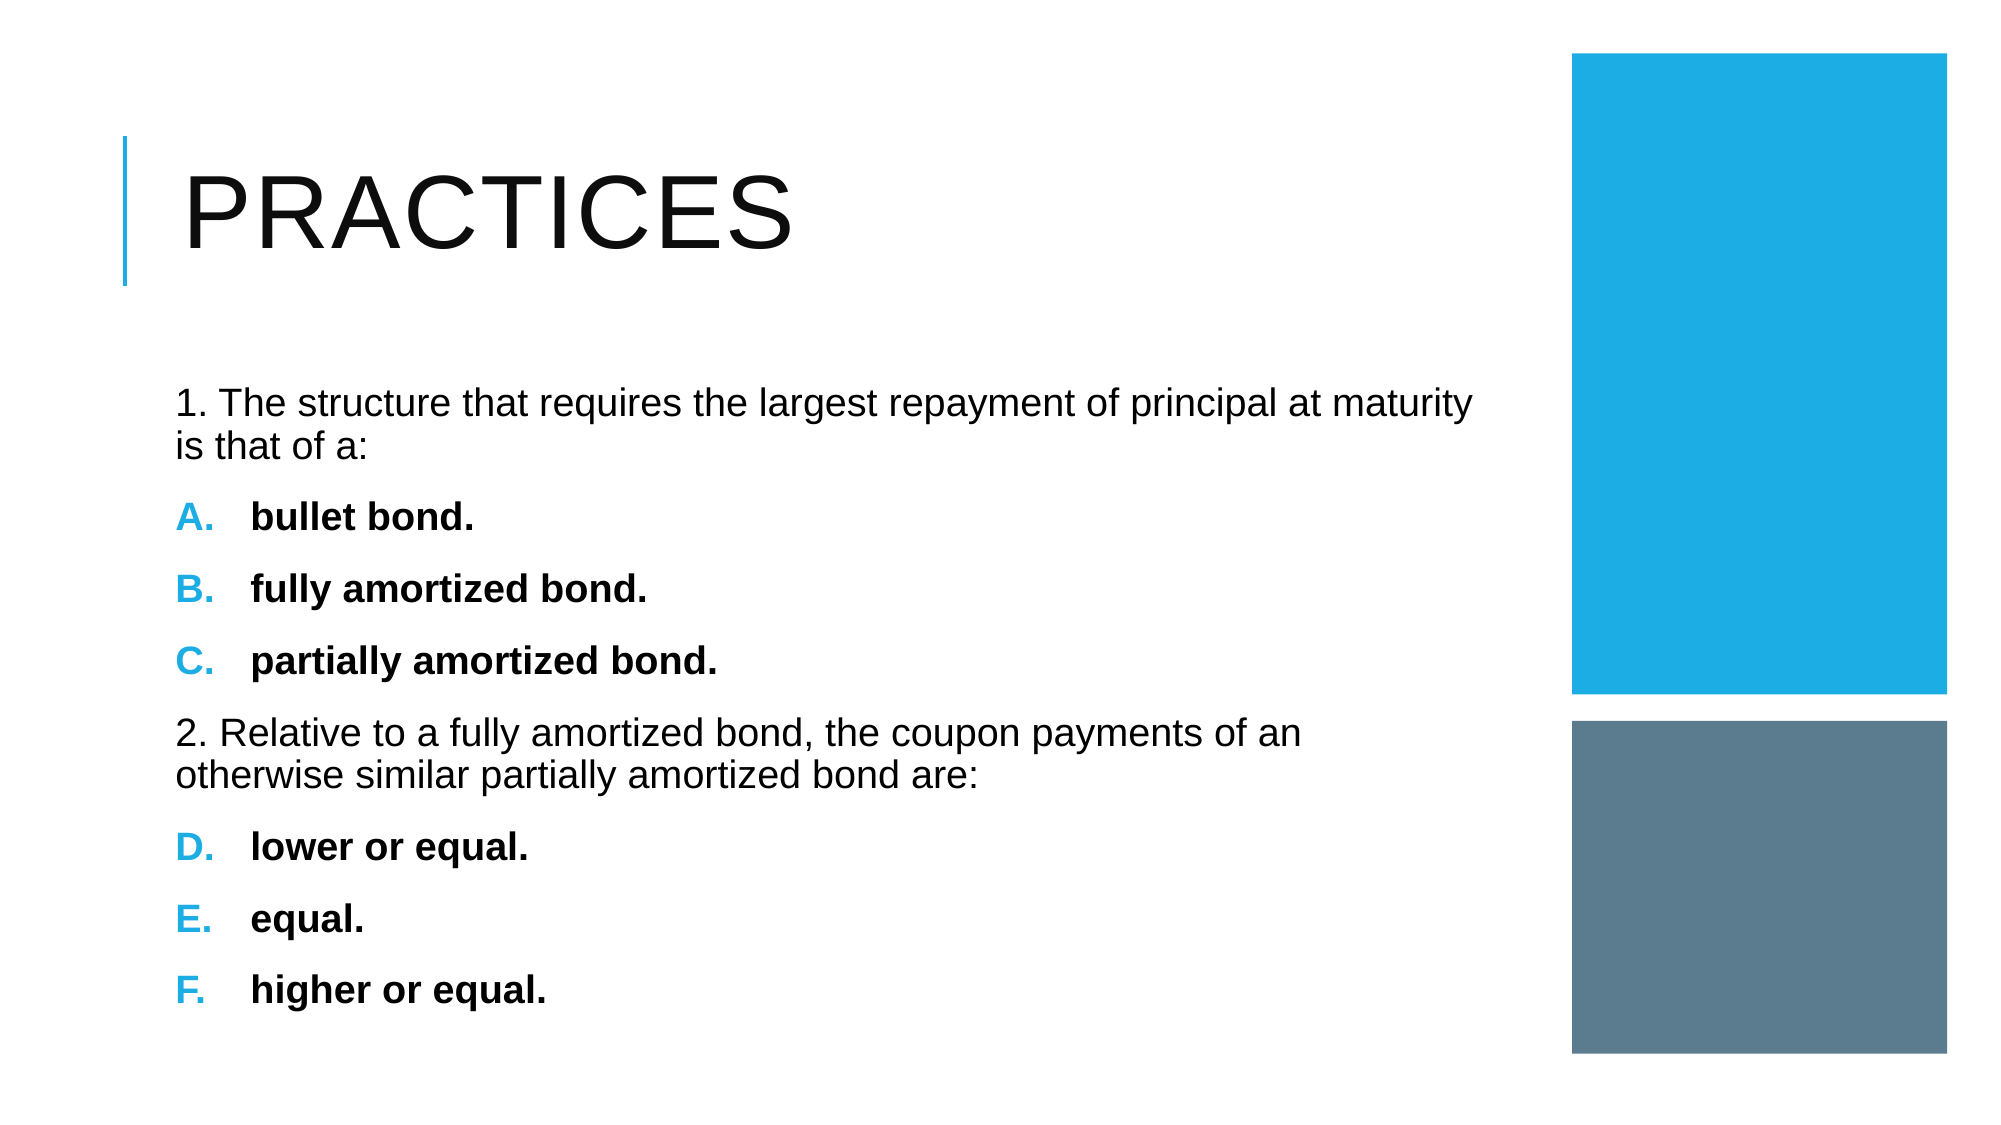

# Practices
1. The structure that requires the largest repayment of principal at maturity is that of a:
bullet bond.
fully amortized bond.
partially amortized bond.
2. Relative to a fully amortized bond, the coupon payments of an otherwise similar partially amortized bond are:
lower or equal.
equal.
higher or equal.